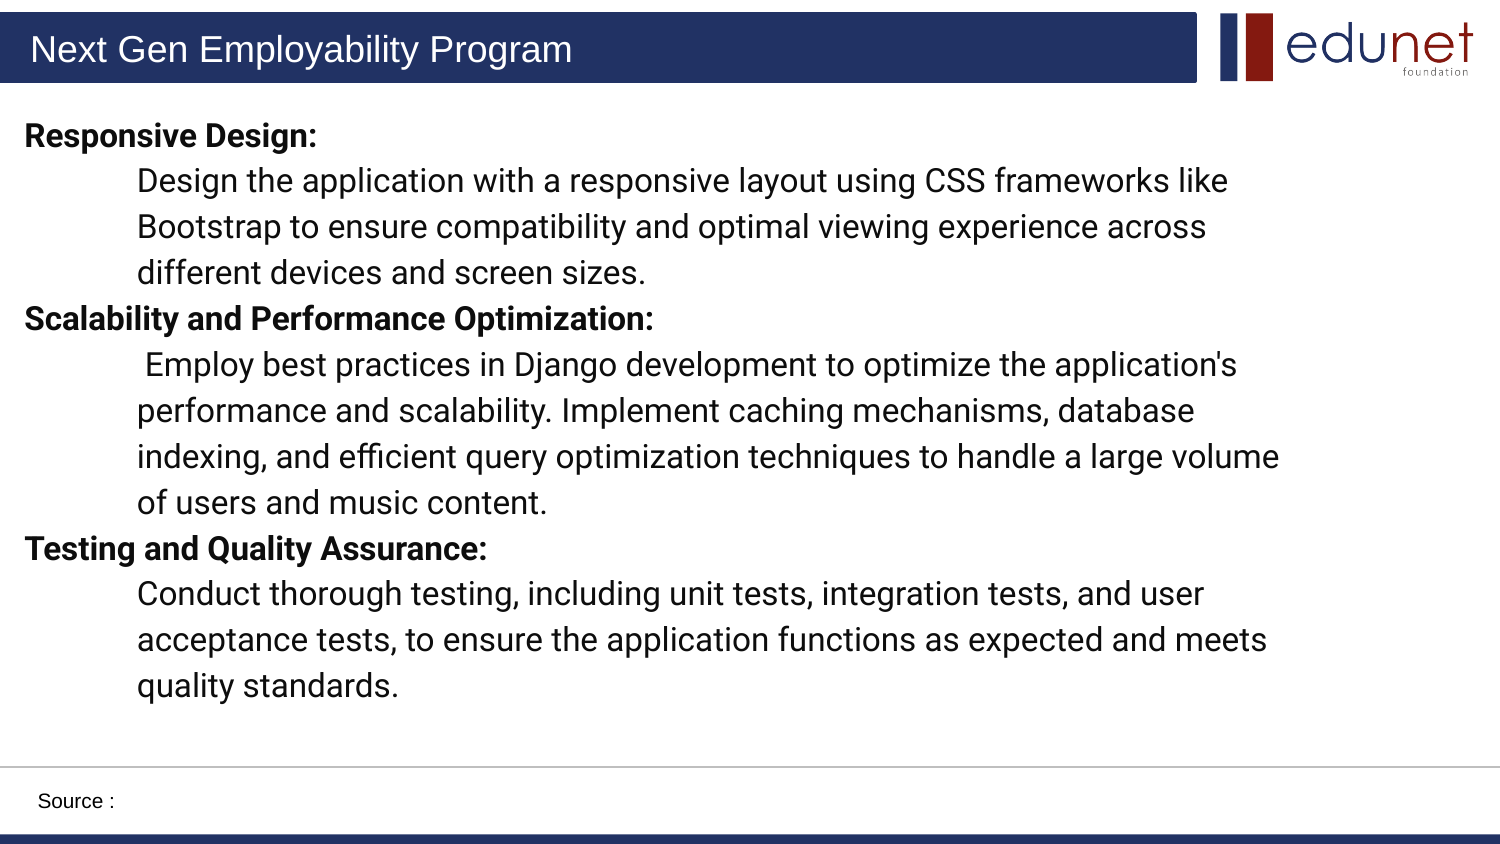

Responsive Design:
Design the application with a responsive layout using CSS frameworks like Bootstrap to ensure compatibility and optimal viewing experience across different devices and screen sizes.
Scalability and Performance Optimization:
 Employ best practices in Django development to optimize the application's performance and scalability. Implement caching mechanisms, database indexing, and efficient query optimization techniques to handle a large volume of users and music content.
Testing and Quality Assurance:
Conduct thorough testing, including unit tests, integration tests, and user acceptance tests, to ensure the application functions as expected and meets quality standards.

Source :